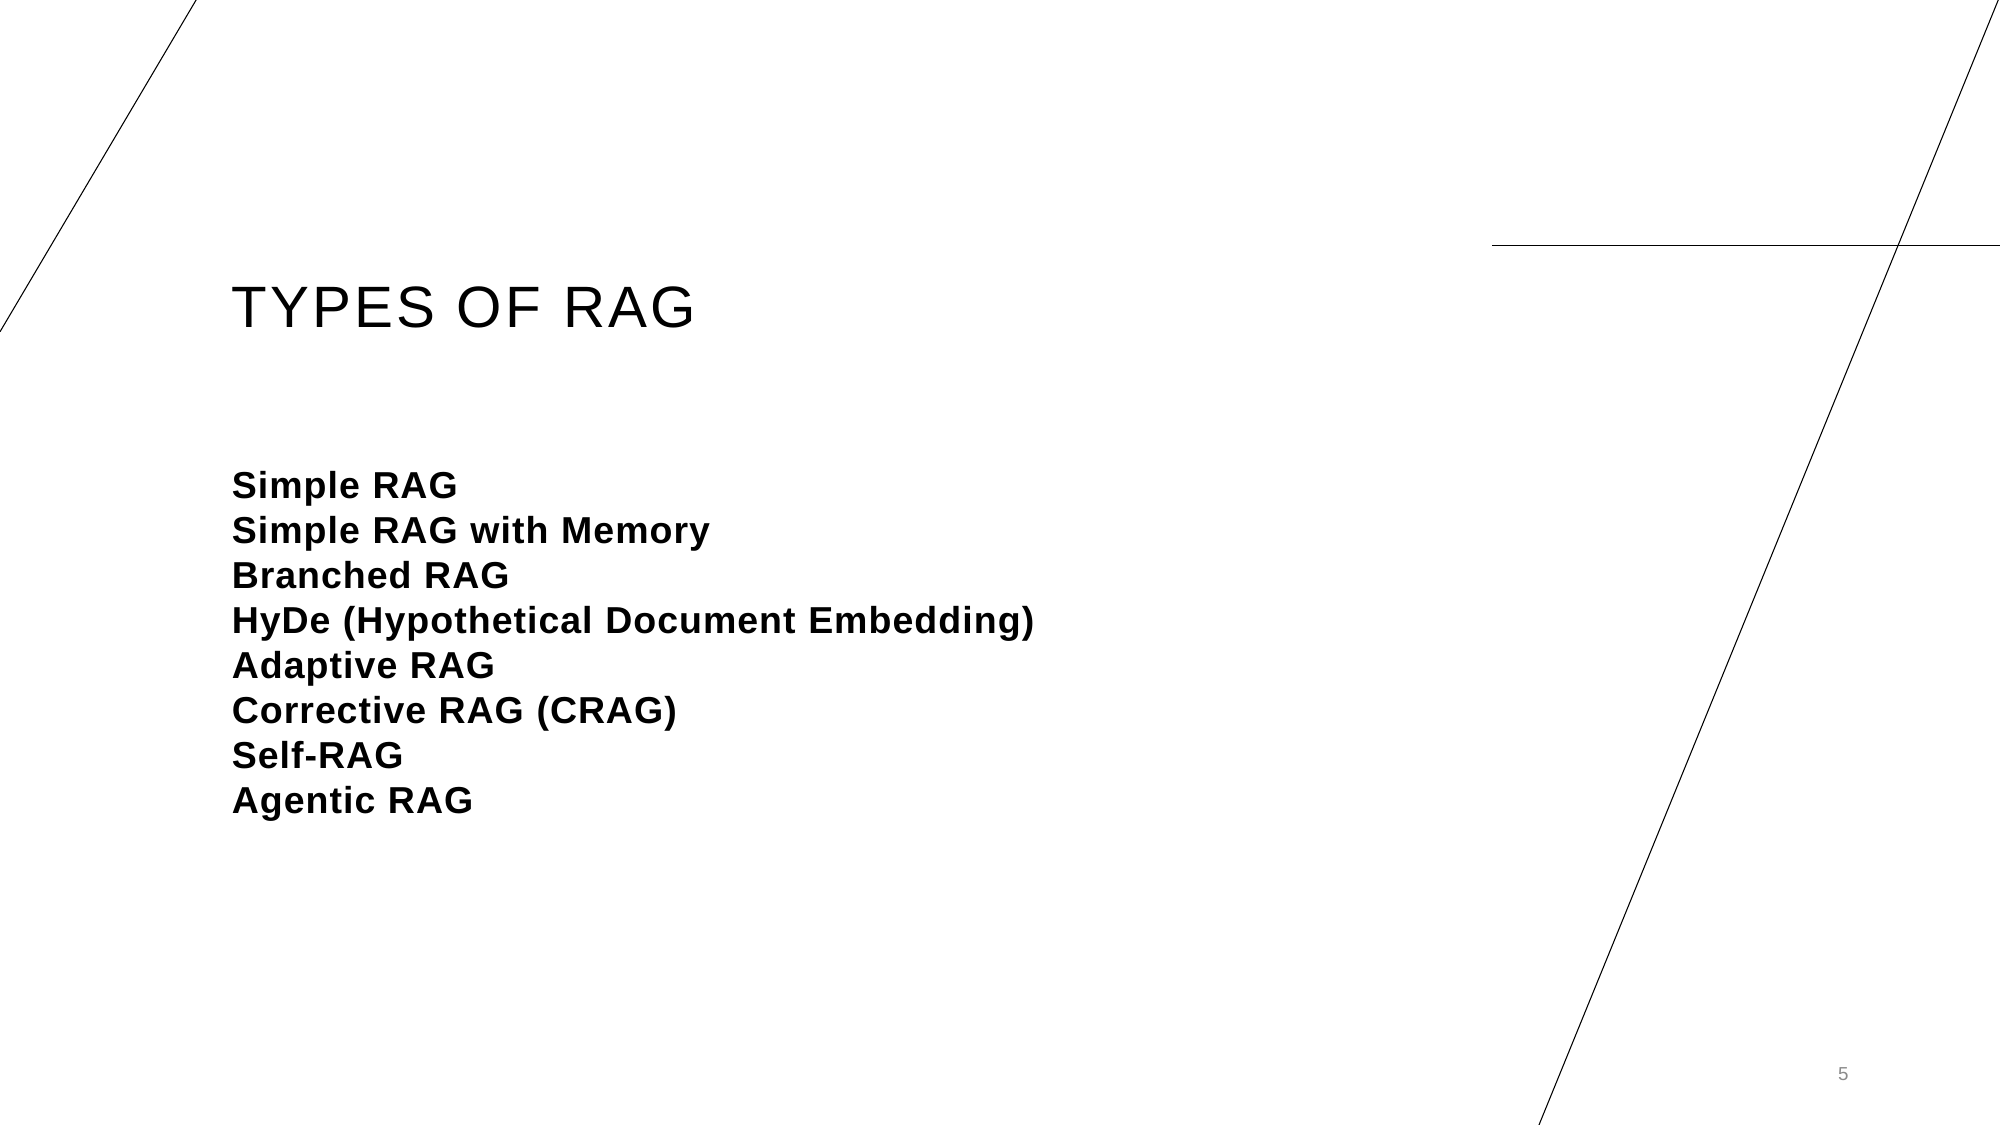

# Types of RAG
Simple RAG
Simple RAG with Memory
Branched RAG
HyDe (Hypothetical Document Embedding)
Adaptive RAG
Corrective RAG (CRAG)
Self-RAG
Agentic RAG
5